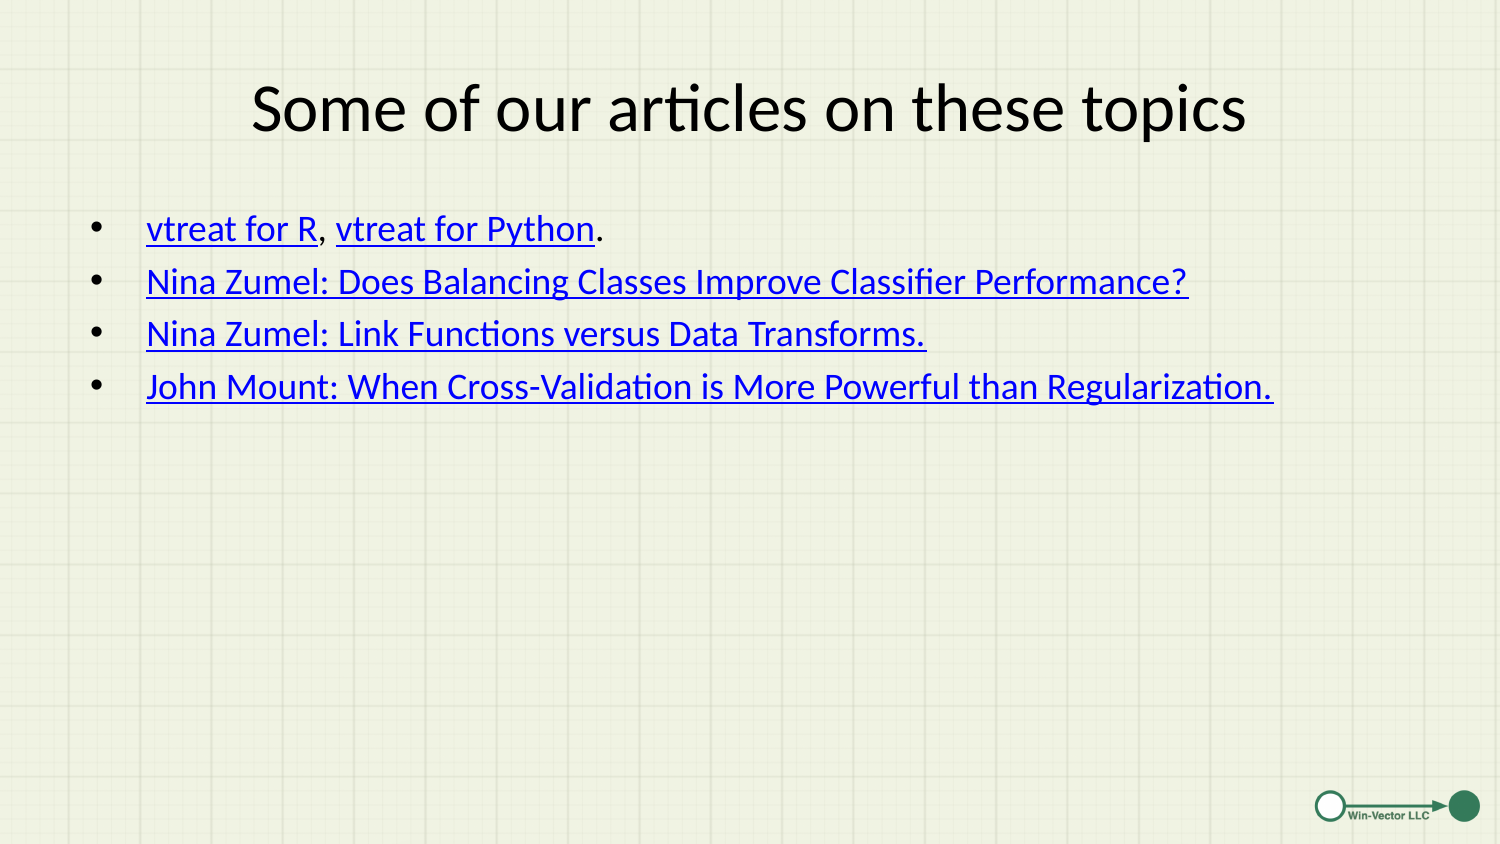

# Some of our articles on these topics
vtreat for R, vtreat for Python.
Nina Zumel: Does Balancing Classes Improve Classifier Performance?
Nina Zumel: Link Functions versus Data Transforms.
John Mount: When Cross-Validation is More Powerful than Regularization.